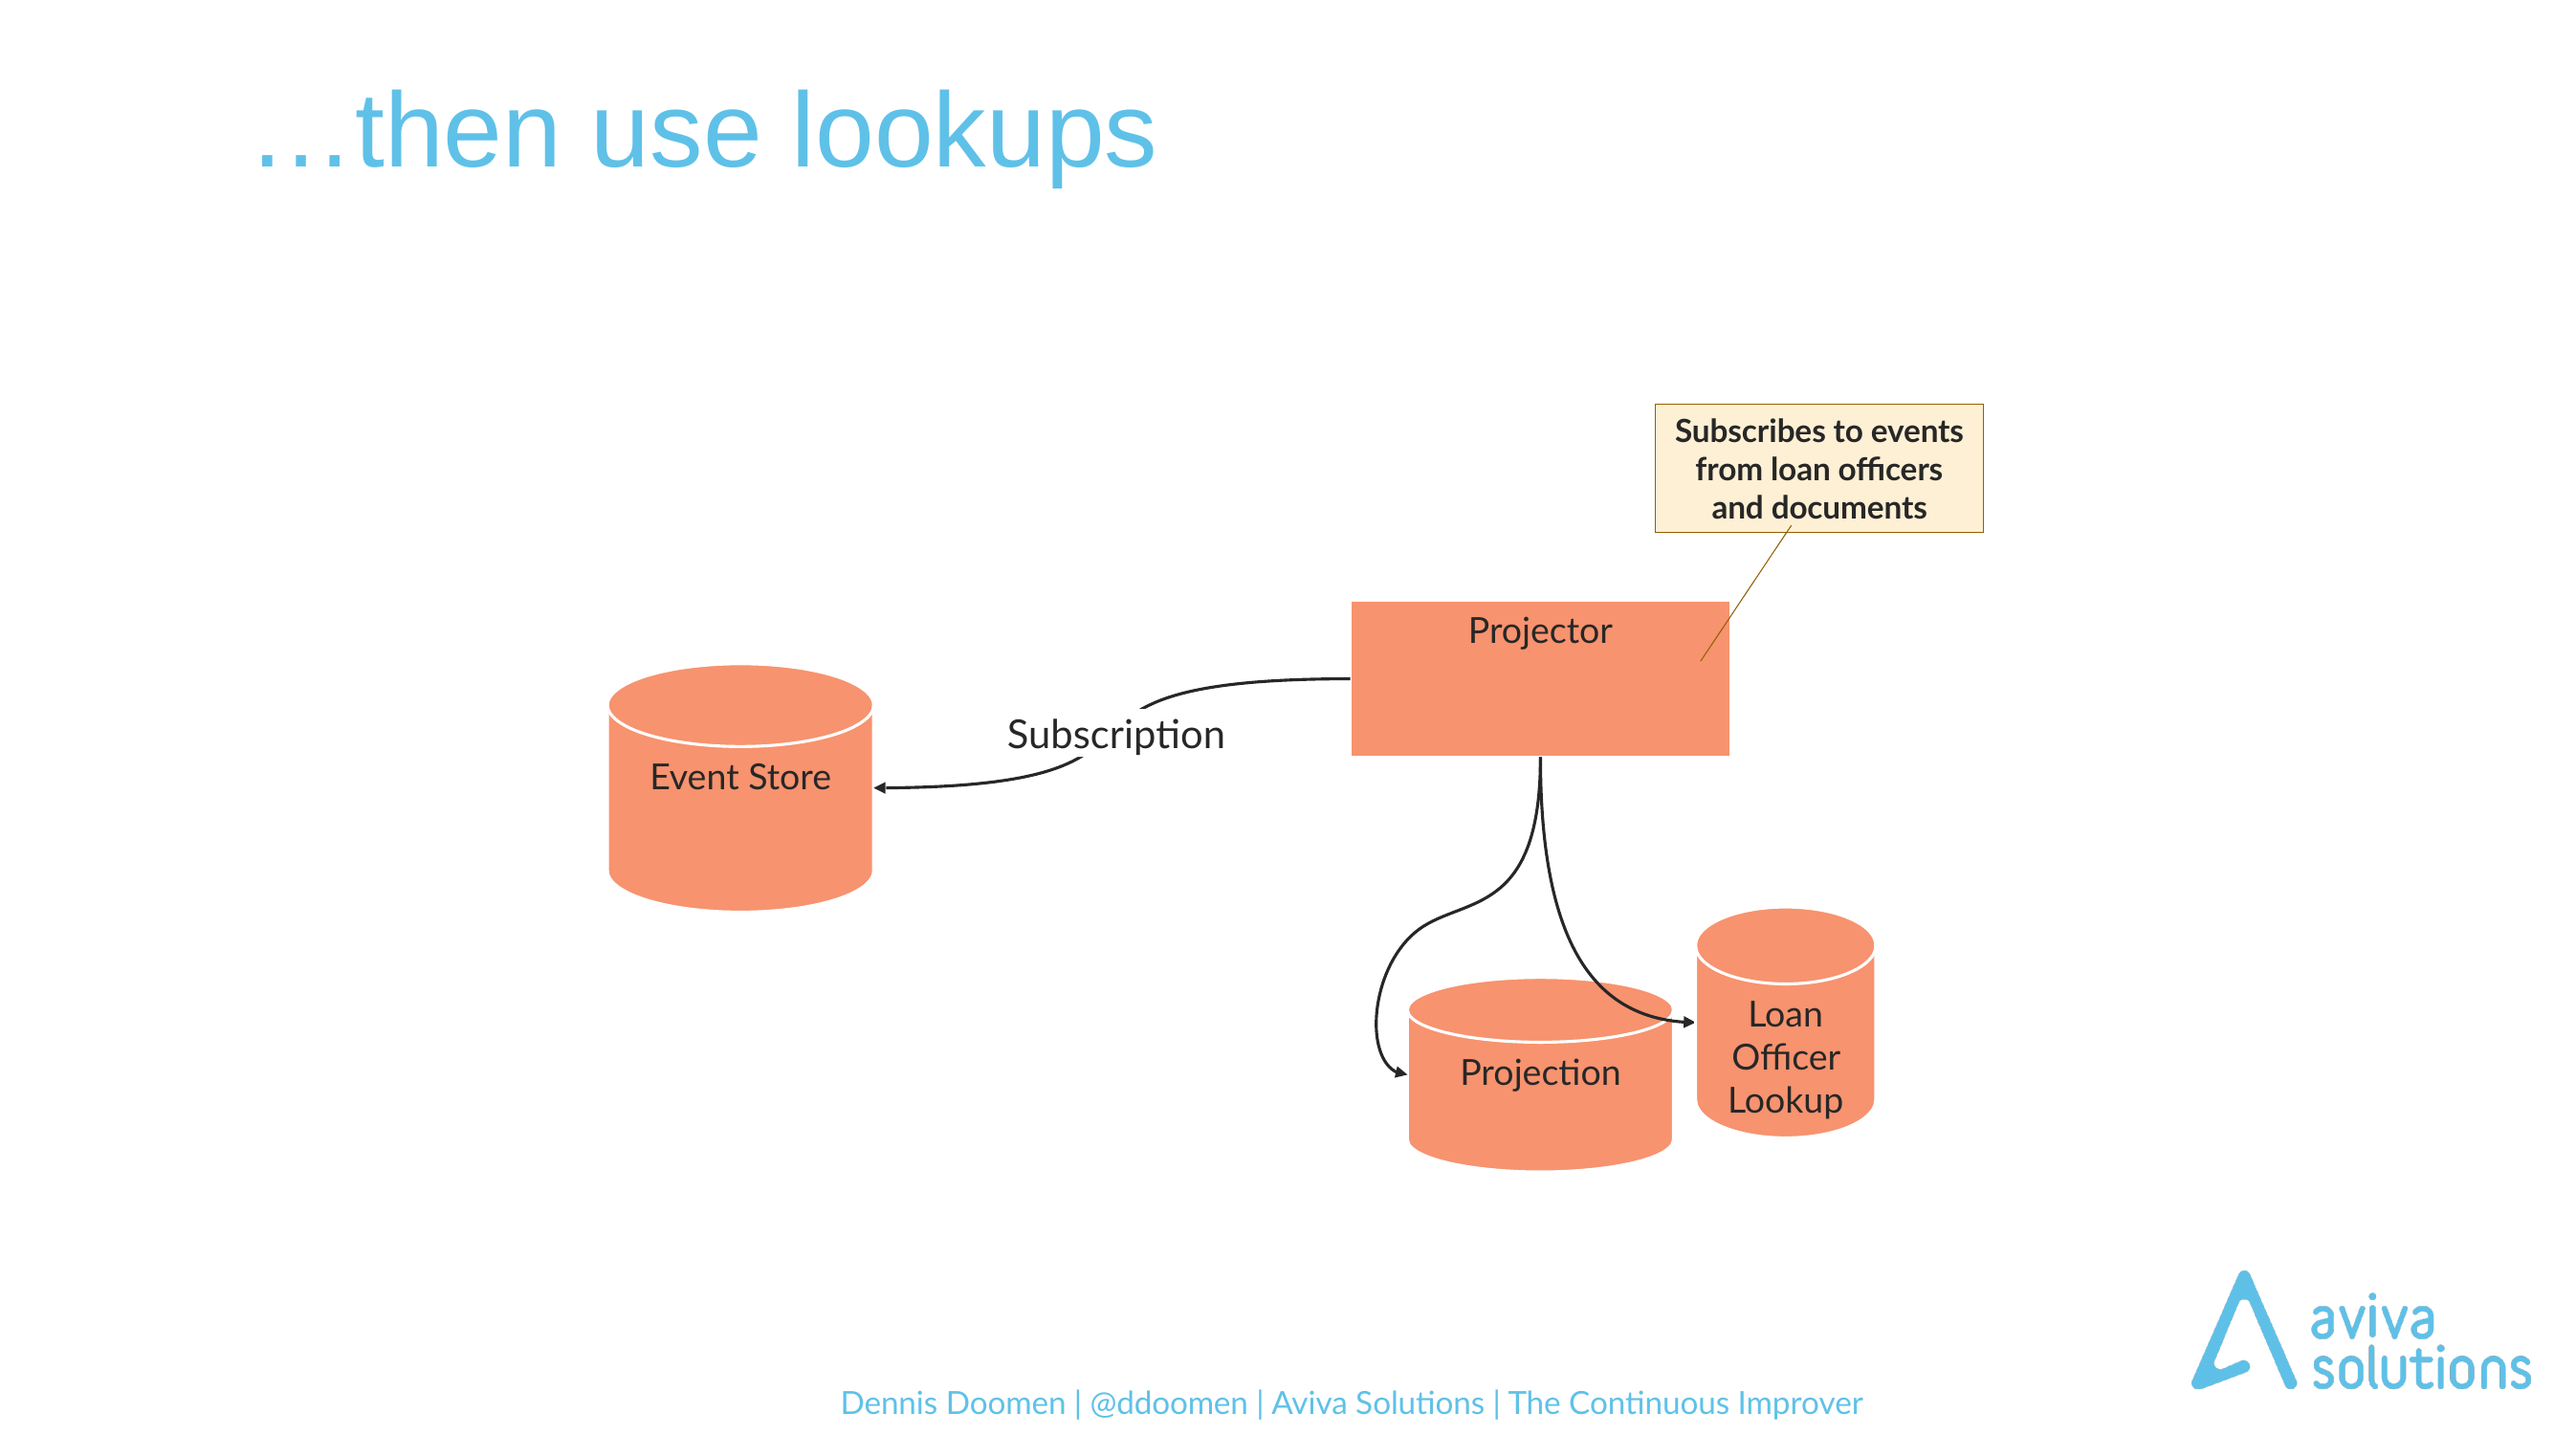

# …then use lookups
Subscribes to events from loan officers and documents
Projector
Event Store
Subscription
Loan Officer Lookup
Projection